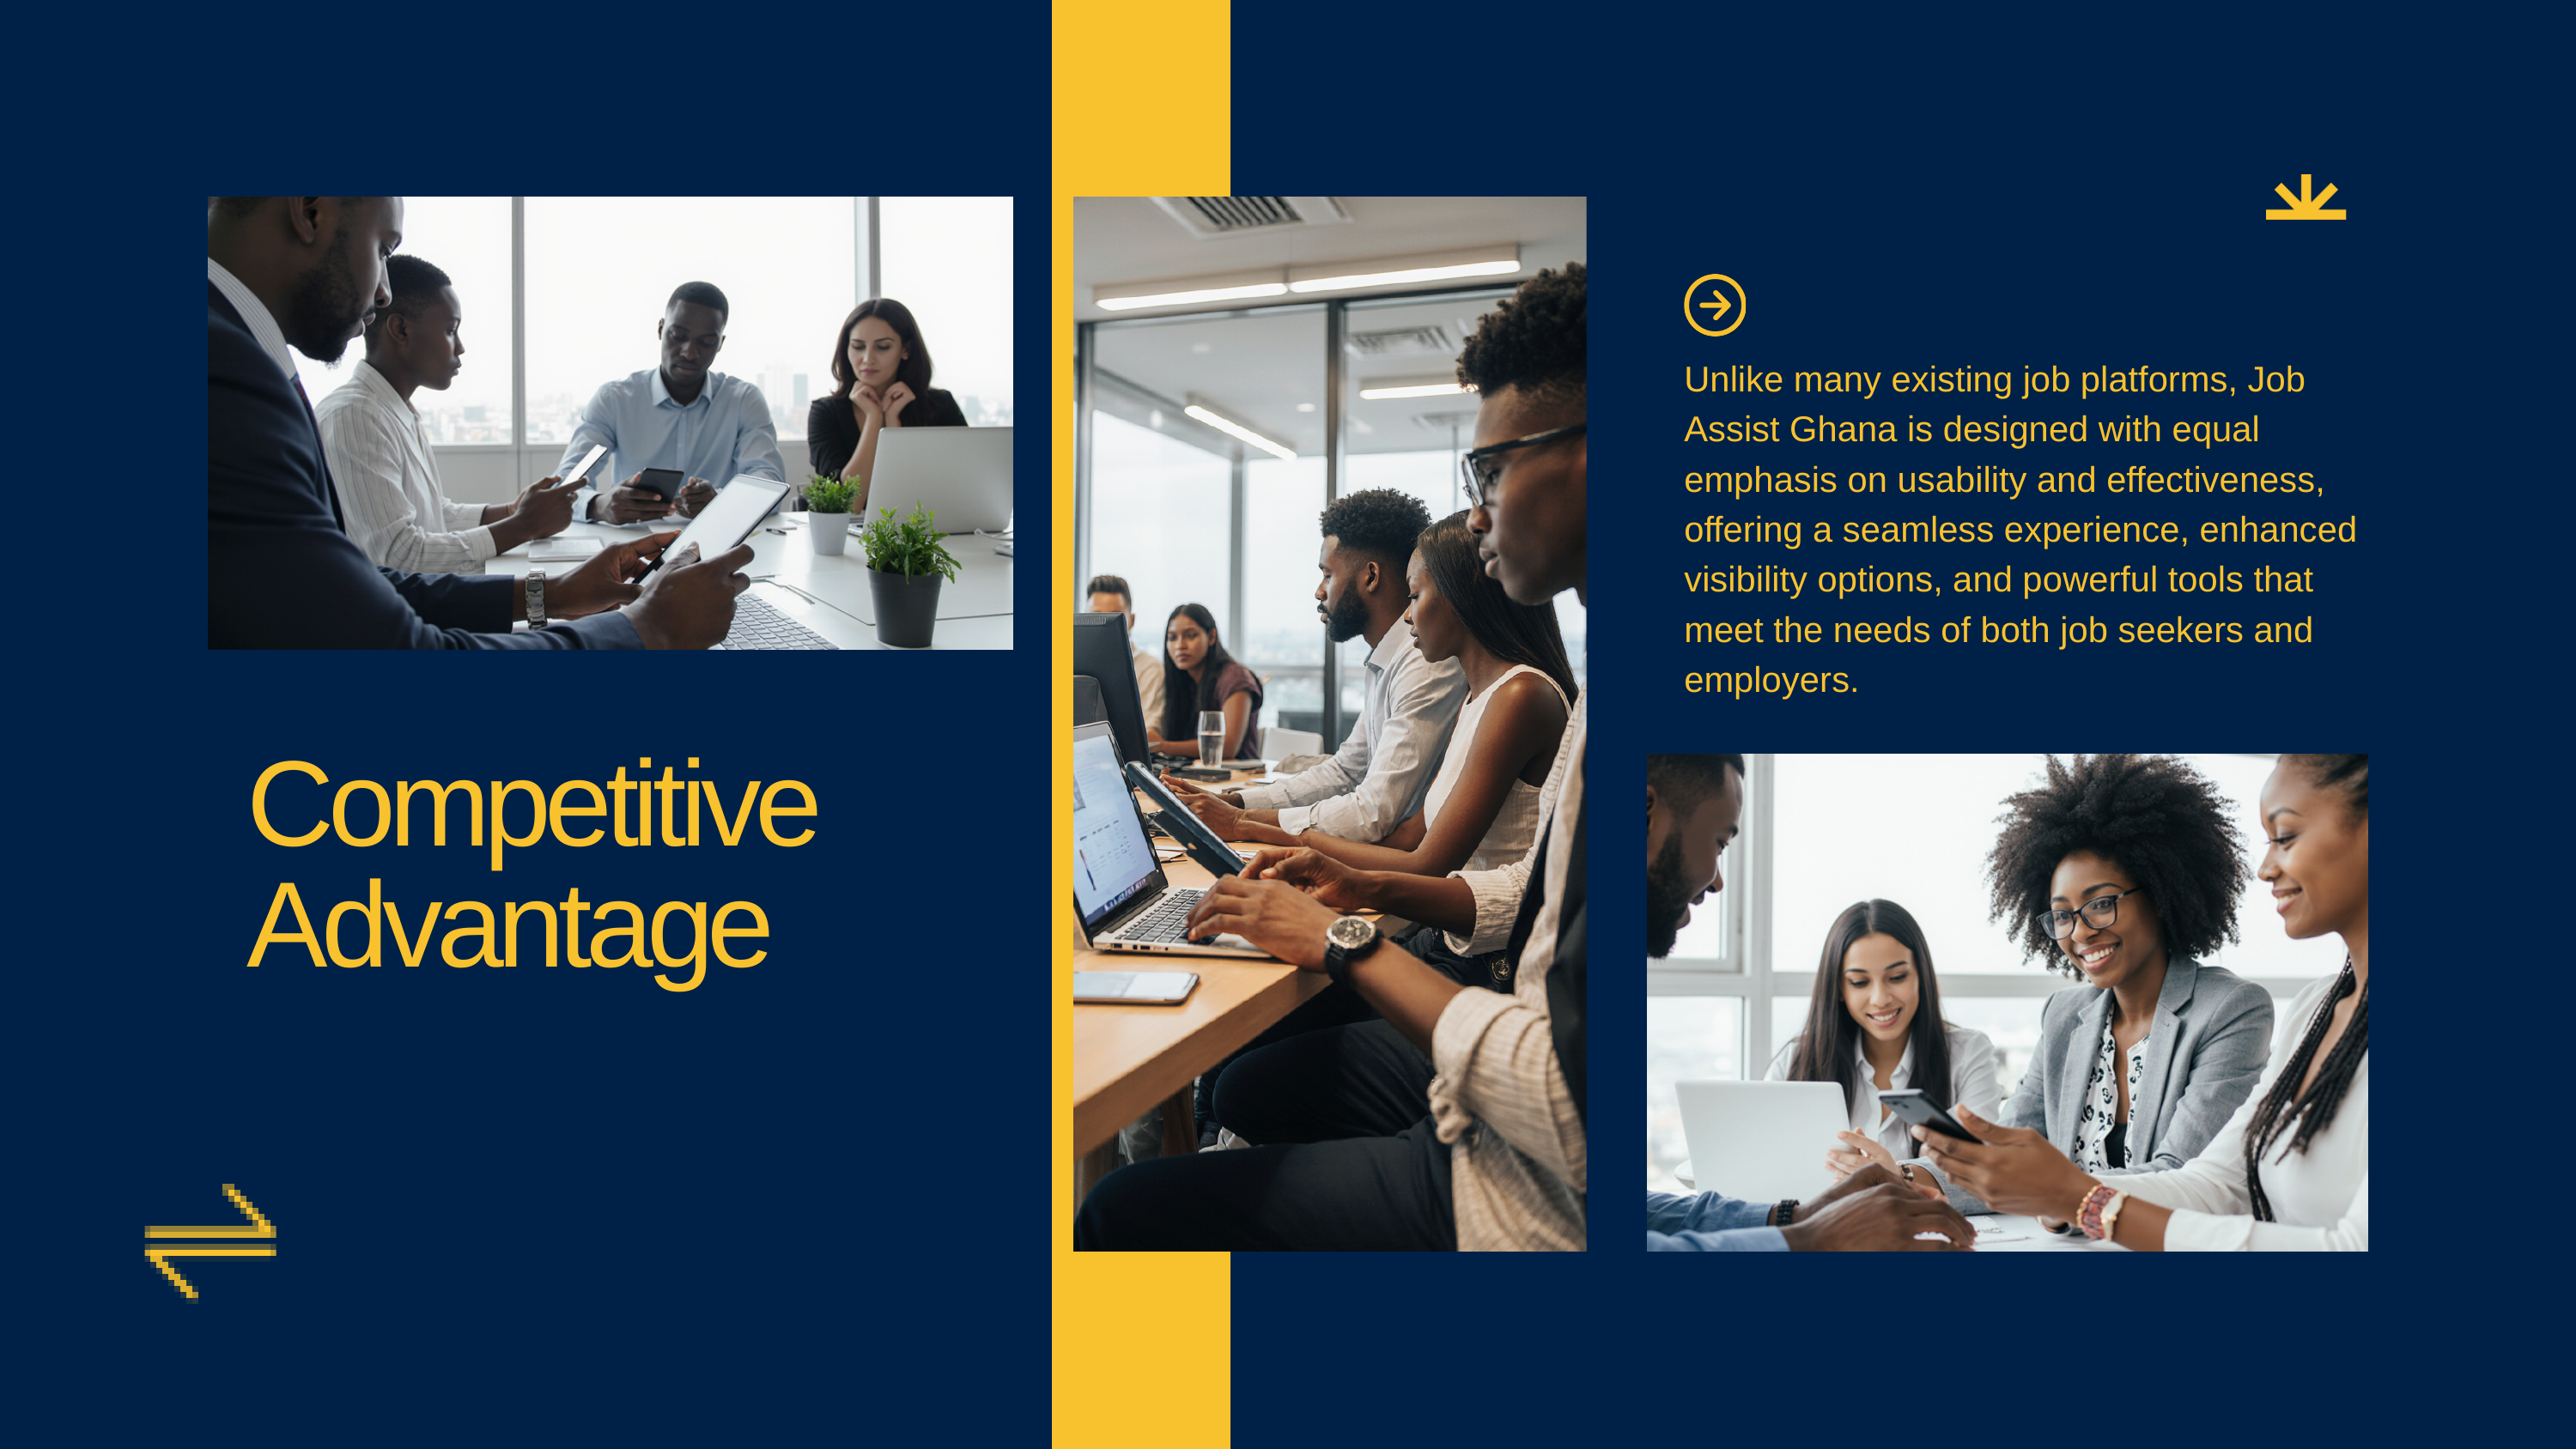

Unlike many existing job platforms, Job Assist Ghana is designed with equal emphasis on usability and effectiveness, offering a seamless experience, enhanced visibility options, and powerful tools that meet the needs of both job seekers and employers.
Competitive Advantage